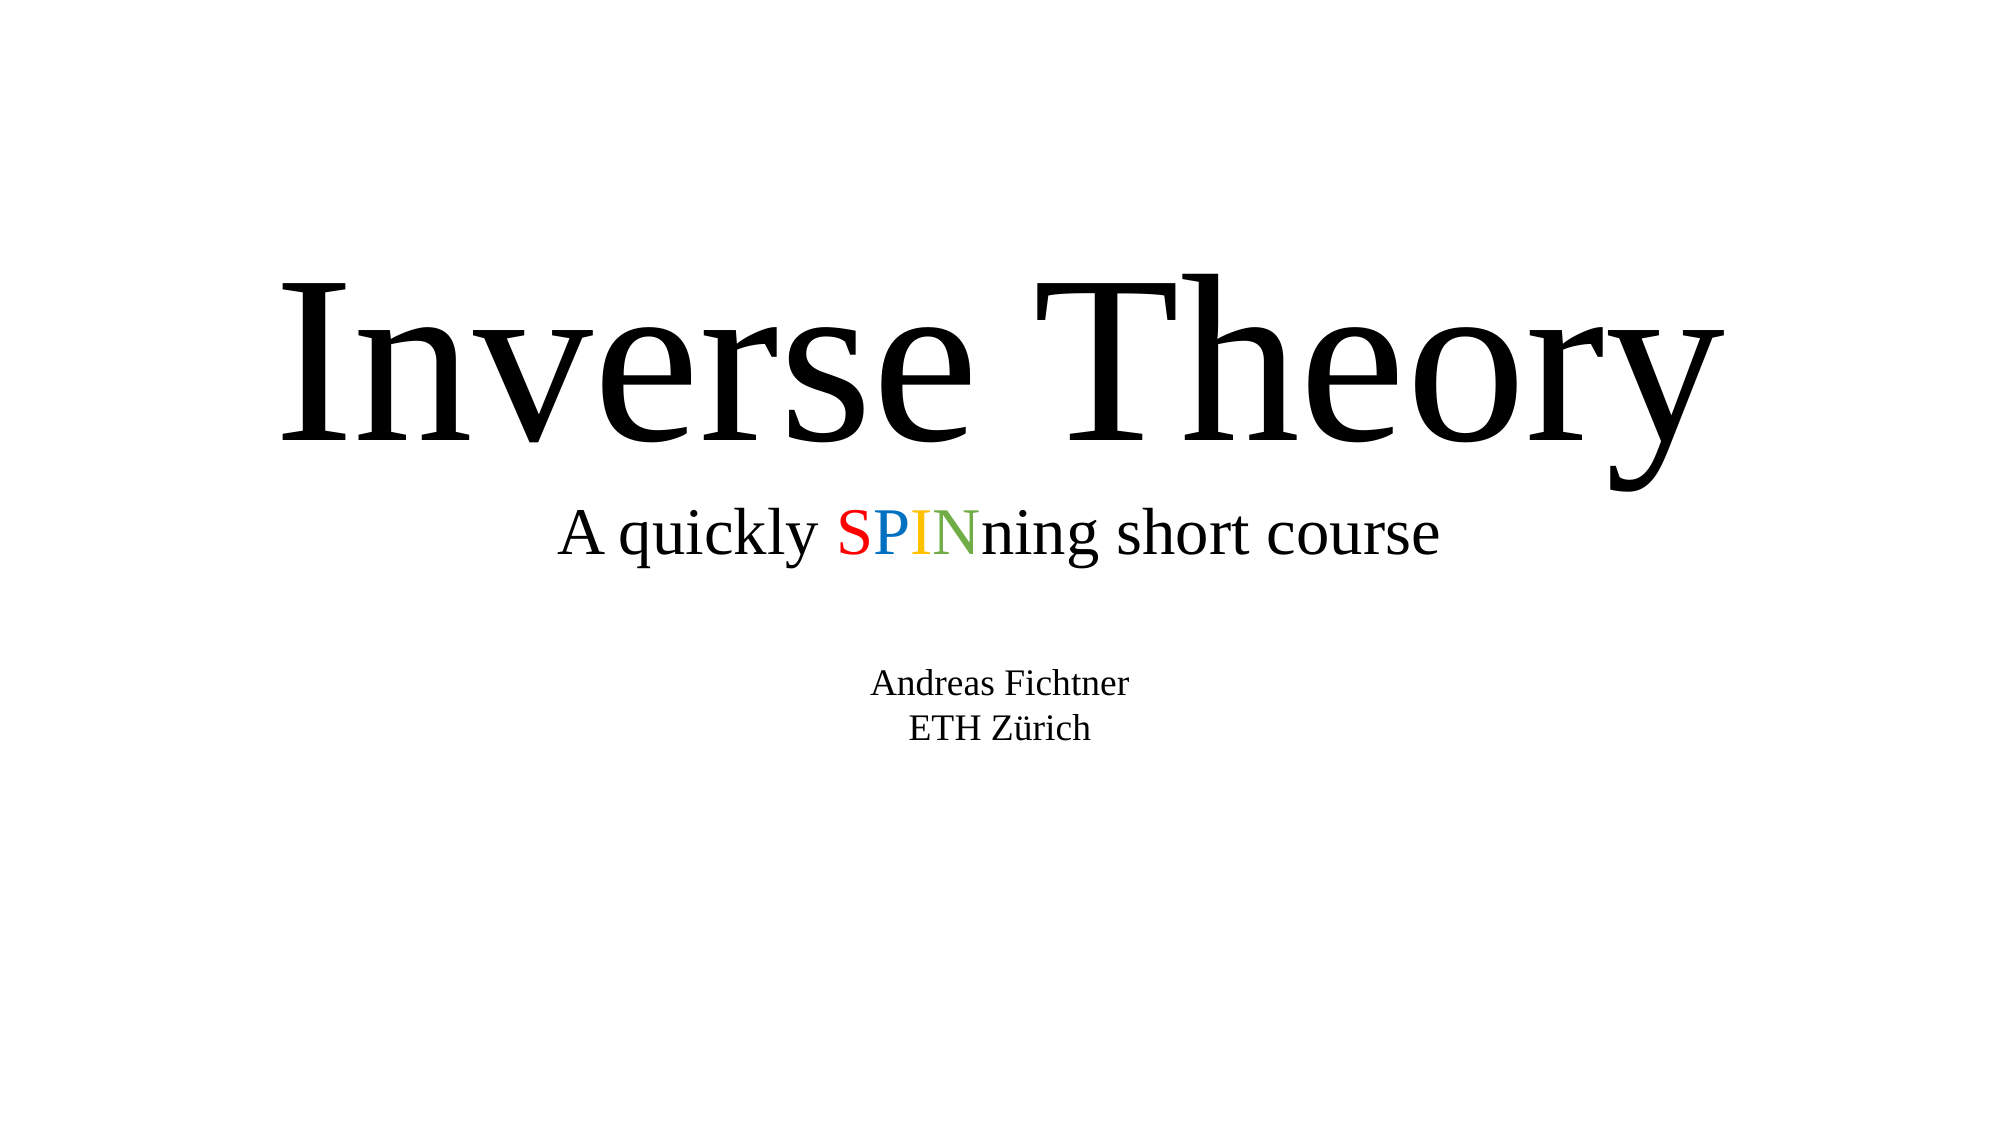

Inverse Theory
A quickly SPINning short course

Andreas Fichtner
ETH Zürich